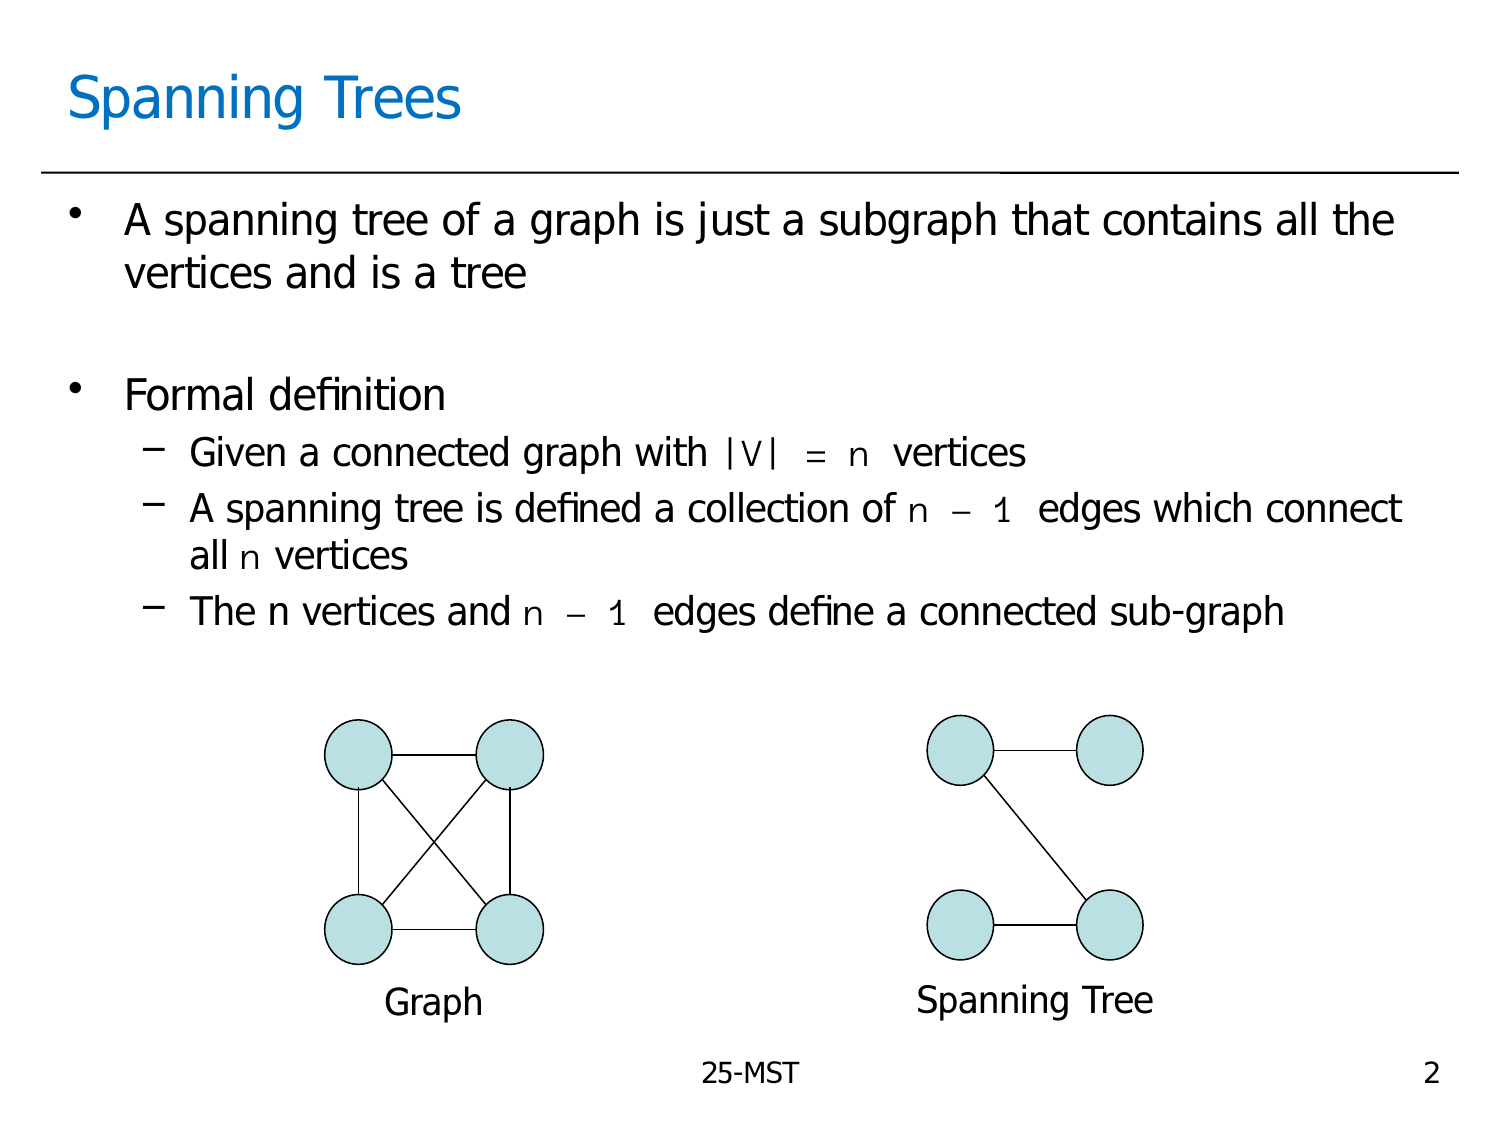

# Spanning Trees
A spanning tree of a graph is just a subgraph that contains all the vertices and is a tree

Formal definition
Given a connected graph with |V| = n vertices
A spanning tree is defined a collection of n – 1 edges which connect all n vertices
The n vertices and n – 1 edges define a connected sub-graph

Spanning Tree
Graph
25-MST
2